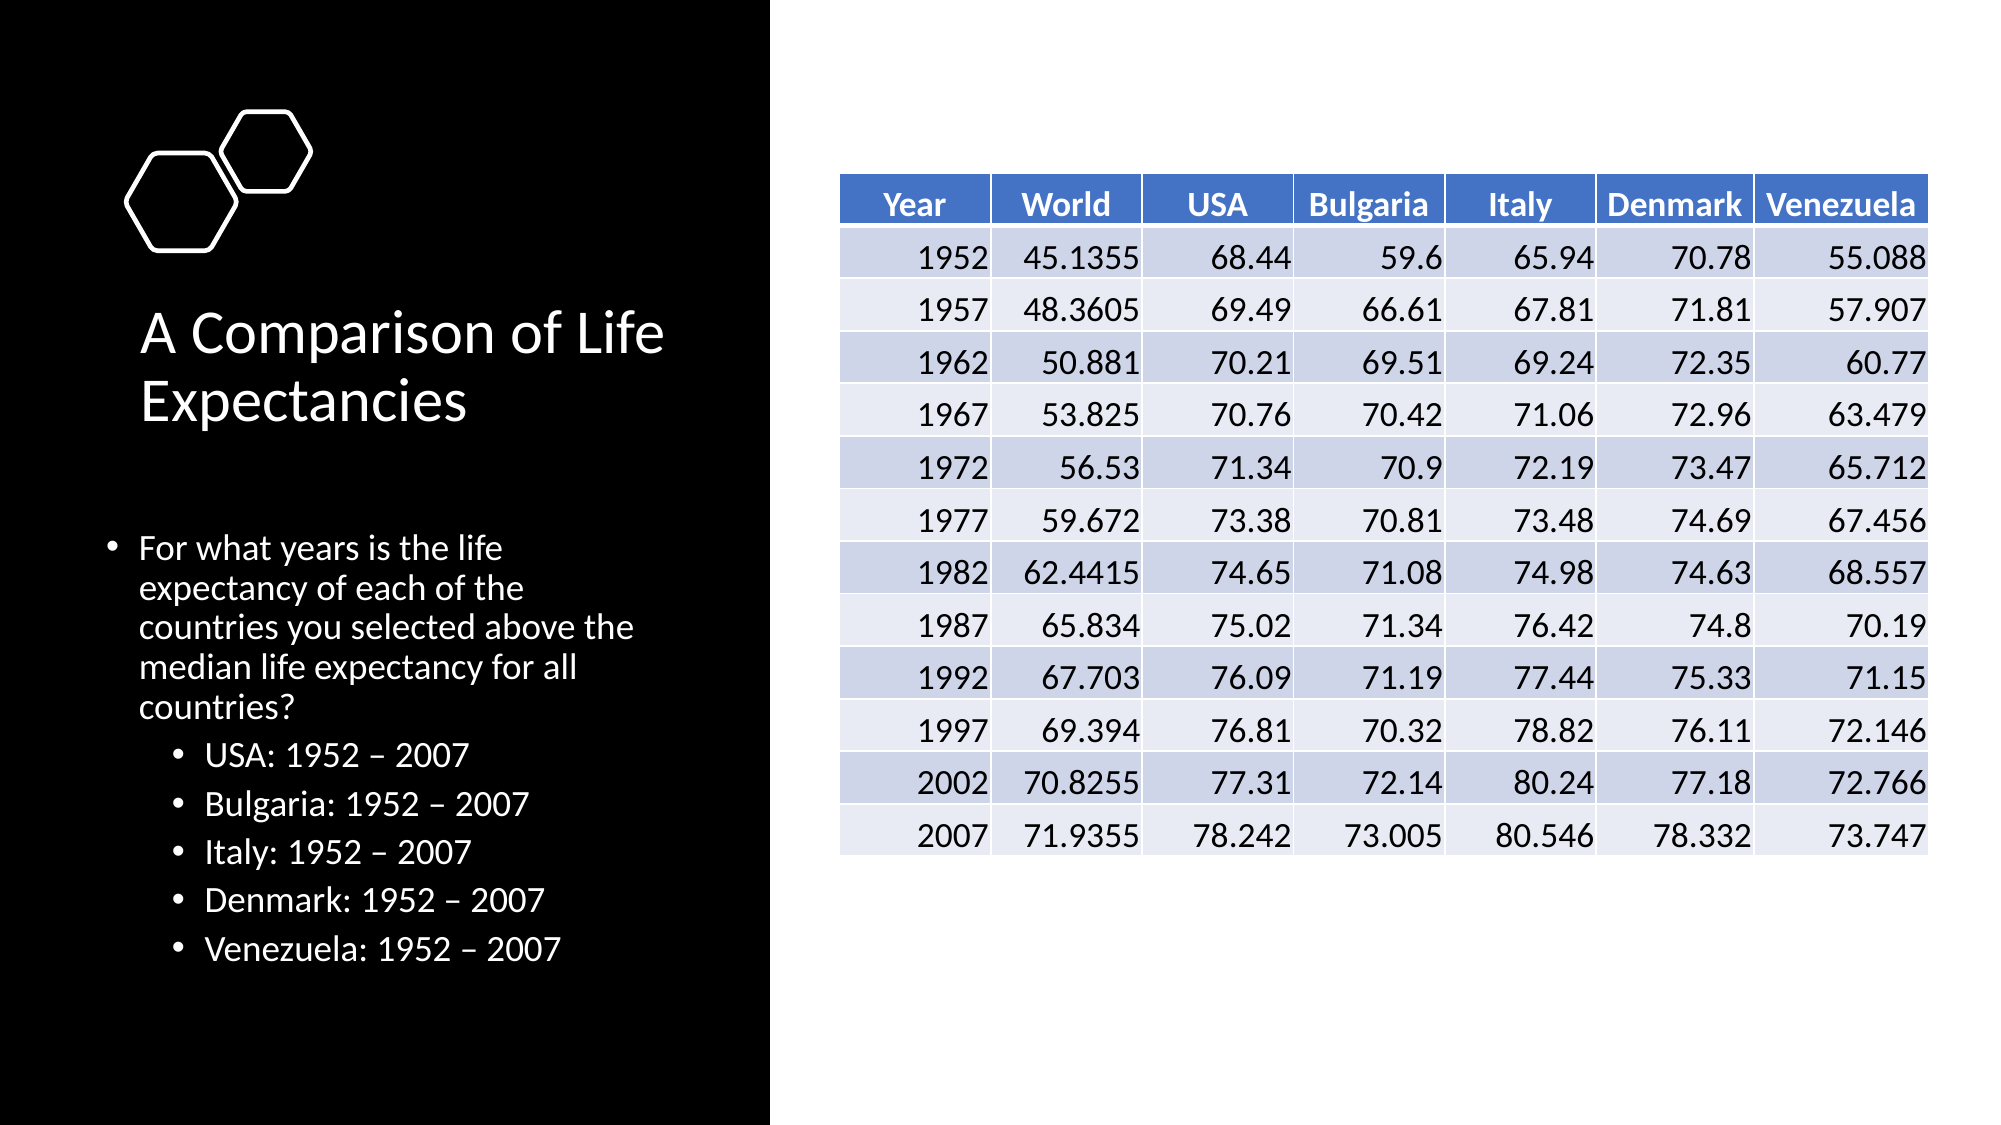

| Year | World | USA | Bulgaria | Italy | Denmark | Venezuela |
| --- | --- | --- | --- | --- | --- | --- |
| 1952 | 45.1355 | 68.44 | 59.6 | 65.94 | 70.78 | 55.088 |
| 1957 | 48.3605 | 69.49 | 66.61 | 67.81 | 71.81 | 57.907 |
| 1962 | 50.881 | 70.21 | 69.51 | 69.24 | 72.35 | 60.77 |
| 1967 | 53.825 | 70.76 | 70.42 | 71.06 | 72.96 | 63.479 |
| 1972 | 56.53 | 71.34 | 70.9 | 72.19 | 73.47 | 65.712 |
| 1977 | 59.672 | 73.38 | 70.81 | 73.48 | 74.69 | 67.456 |
| 1982 | 62.4415 | 74.65 | 71.08 | 74.98 | 74.63 | 68.557 |
| 1987 | 65.834 | 75.02 | 71.34 | 76.42 | 74.8 | 70.19 |
| 1992 | 67.703 | 76.09 | 71.19 | 77.44 | 75.33 | 71.15 |
| 1997 | 69.394 | 76.81 | 70.32 | 78.82 | 76.11 | 72.146 |
| 2002 | 70.8255 | 77.31 | 72.14 | 80.24 | 77.18 | 72.766 |
| 2007 | 71.9355 | 78.242 | 73.005 | 80.546 | 78.332 | 73.747 |
# A Comparison of Life Expectancies
For what years is the life expectancy of each of the countries you selected above the median life expectancy for all countries?
USA: 1952 – 2007
Bulgaria: 1952 – 2007
Italy: 1952 – 2007
Denmark: 1952 – 2007
Venezuela: 1952 – 2007